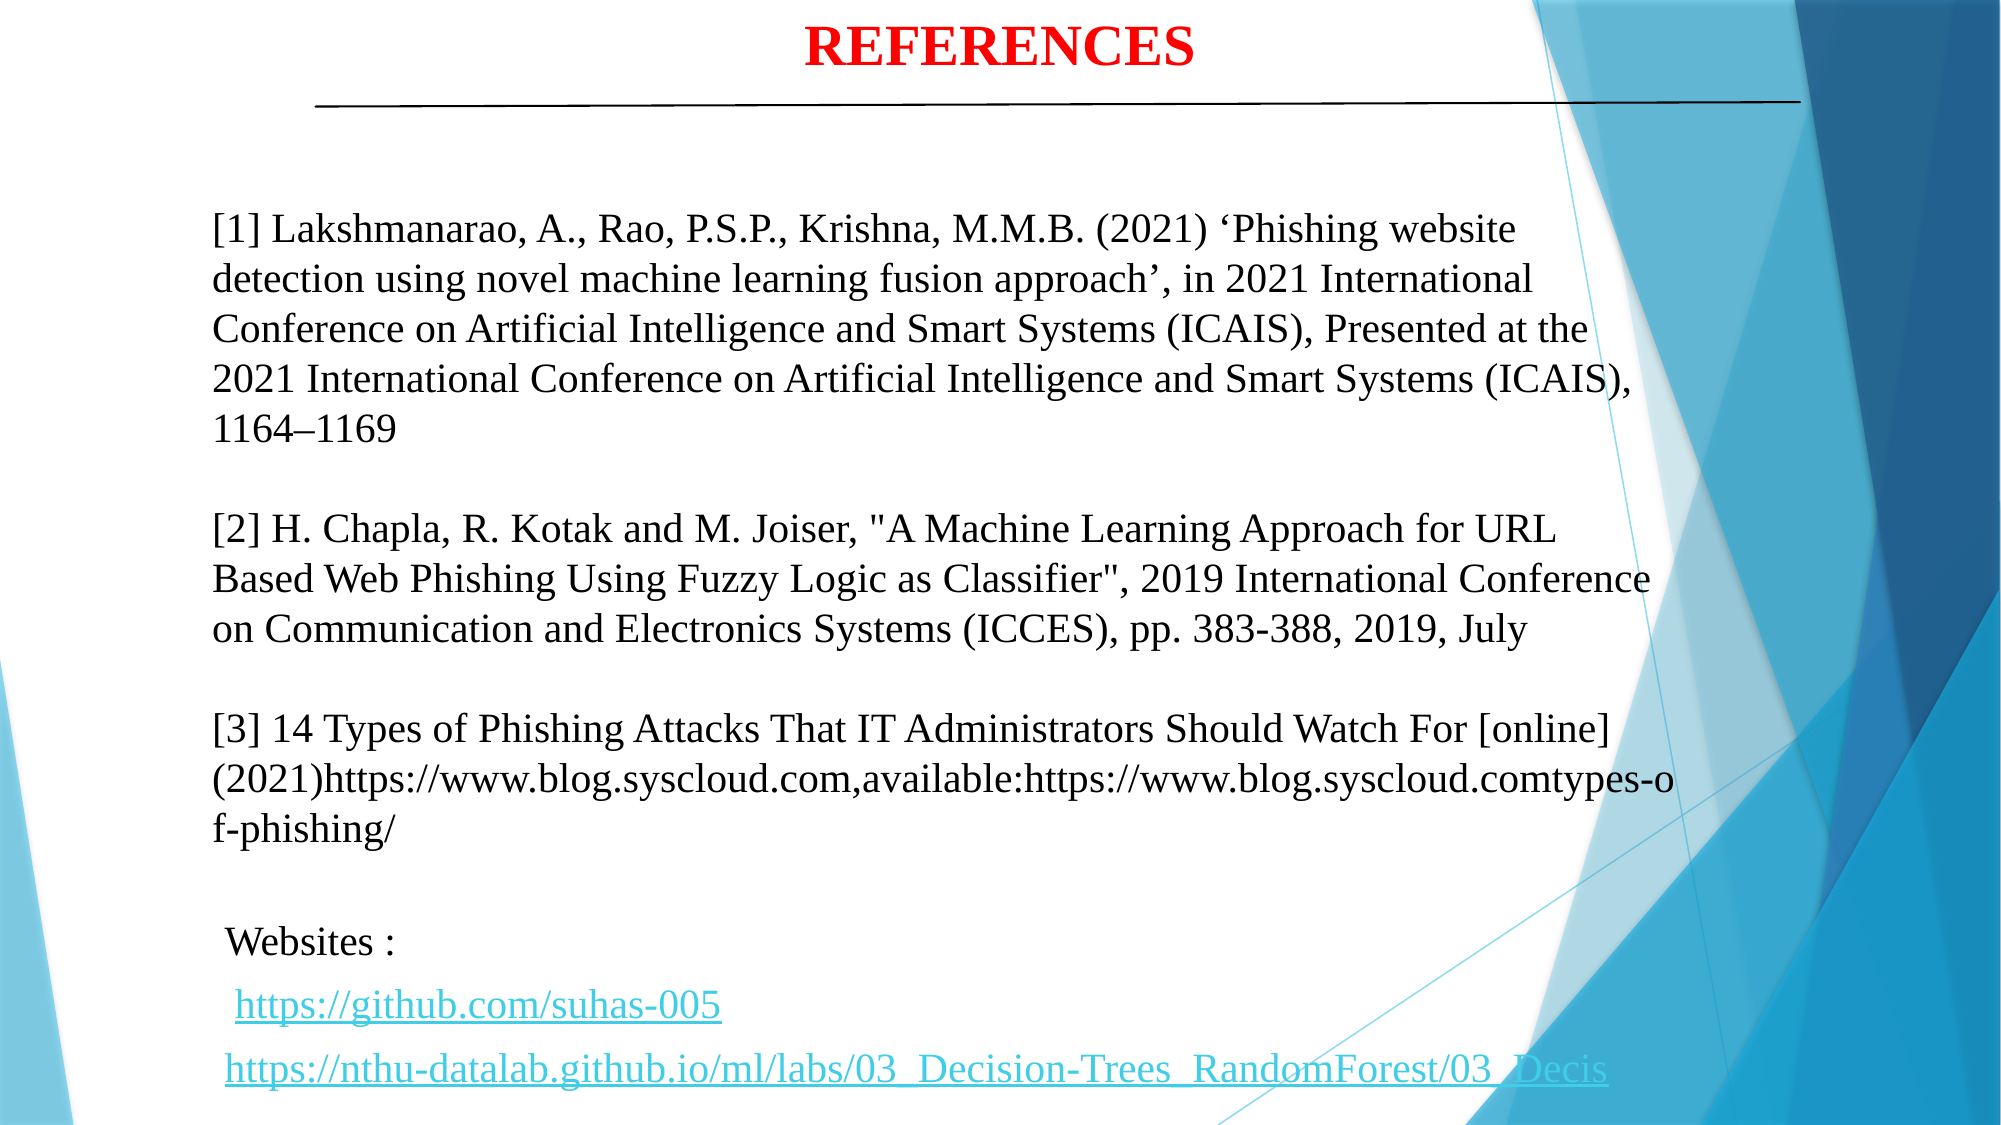

# REFERENCES
[1] Lakshmanarao, A., Rao, P.S.P., Krishna, M.M.B. (2021) ‘Phishing website
detection using novel machine learning fusion approach’, in 2021 International
Conference on Artificial Intelligence and Smart Systems (ICAIS), Presented at the
2021 International Conference on Artificial Intelligence and Smart Systems (ICAIS),
1164–1169

[2] H. Chapla, R. Kotak and M. Joiser, "A Machine Learning Approach for URL
Based Web Phishing Using Fuzzy Logic as Classifier", 2019 International Conference
on Communication and Electronics Systems (ICCES), pp. 383-388, 2019, July

[3] 14 Types of Phishing Attacks That IT Administrators Should Watch For [online]
(2021)https://www.blog.syscloud.com,available:https://www.blog.syscloud.comtypes-o
f-phishing/

Websites :
 https://github.com/suhas-005
https://nthu-datalab.github.io/ml/labs/03_Decision-Trees_RandomForest/03_Decis